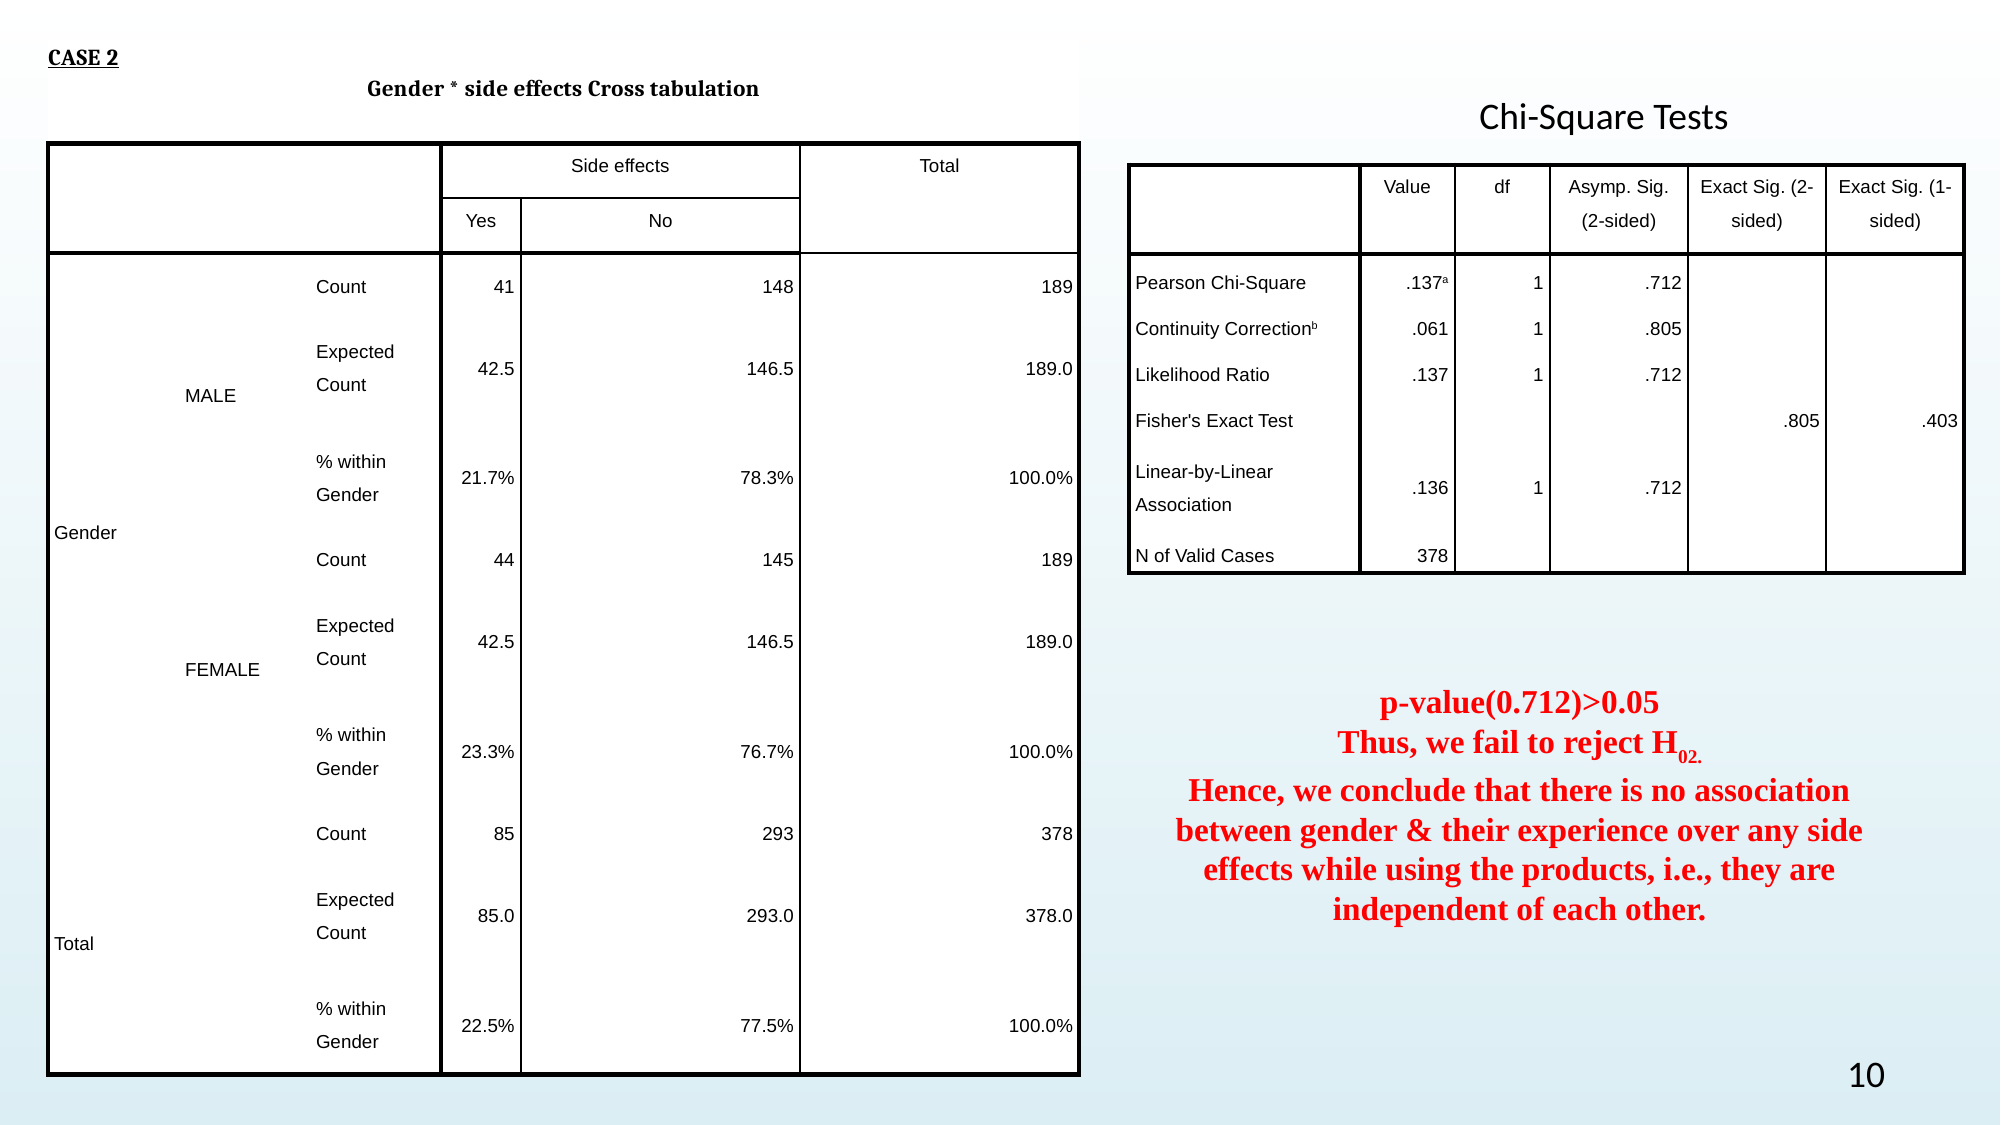

| CASE 2 Gender \* side effects Cross tabulation |  |  |  |  |  |
| --- | --- | --- | --- | --- | --- |
|  |  |  | Side effects |  | Total |
|  |  |  | Yes | No |  |
| Gender | MALE | Count | 41 | 148 | 189 |
|  |  | Expected Count | 42.5 | 146.5 | 189.0 |
|  |  | % within Gender | 21.7% | 78.3% | 100.0% |
|  | FEMALE | Count | 44 | 145 | 189 |
|  |  | Expected Count | 42.5 | 146.5 | 189.0 |
|  |  | % within Gender | 23.3% | 76.7% | 100.0% |
| Total |  | Count | 85 | 293 | 378 |
|  |  | Expected Count | 85.0 | 293.0 | 378.0 |
|  |  | % within Gender | 22.5% | 77.5% | 100.0% |
Chi-Square Tests
|  | Value | df | Asymp. Sig. (2-sided) | Exact Sig. (2-sided) | Exact Sig. (1-sided) |
| --- | --- | --- | --- | --- | --- |
| Pearson Chi-Square | .137a | 1 | .712 |  |  |
| Continuity Correctionb | .061 | 1 | .805 |  |  |
| Likelihood Ratio | .137 | 1 | .712 |  |  |
| Fisher's Exact Test |  |  |  | .805 | .403 |
| Linear-by-Linear Association | .136 | 1 | .712 |  |  |
| N of Valid Cases | 378 |  |  |  |  |

p-value(0.712)>0.05
Thus, we fail to reject H02.
Hence, we conclude that there is no association between gender & their experience over any side effects while using the products, i.e., they are independent of each other.
10